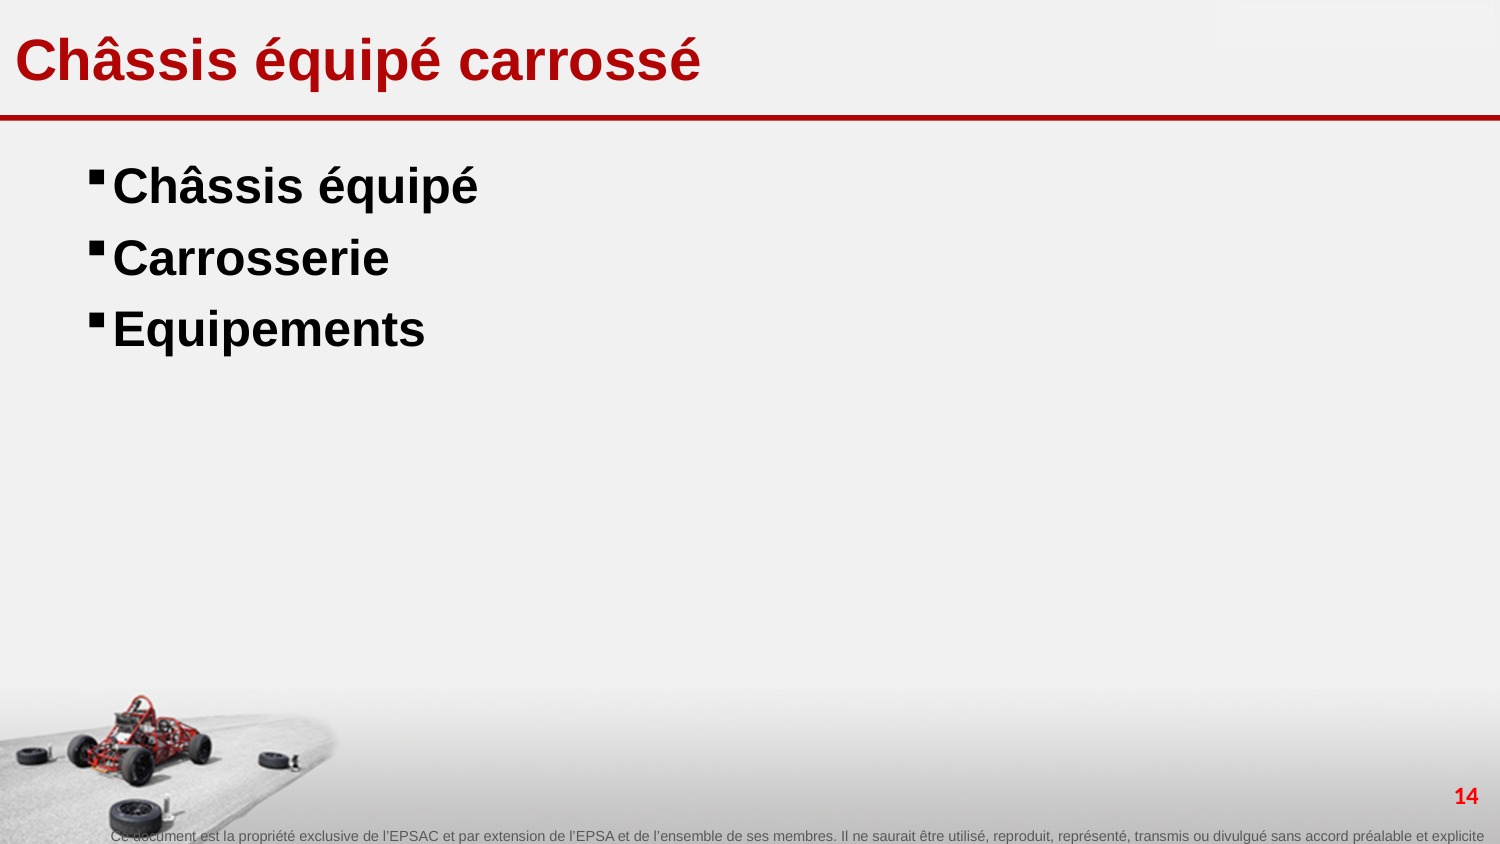

# Châssis équipé carrossé
Châssis équipé
Carrosserie
Equipements
14